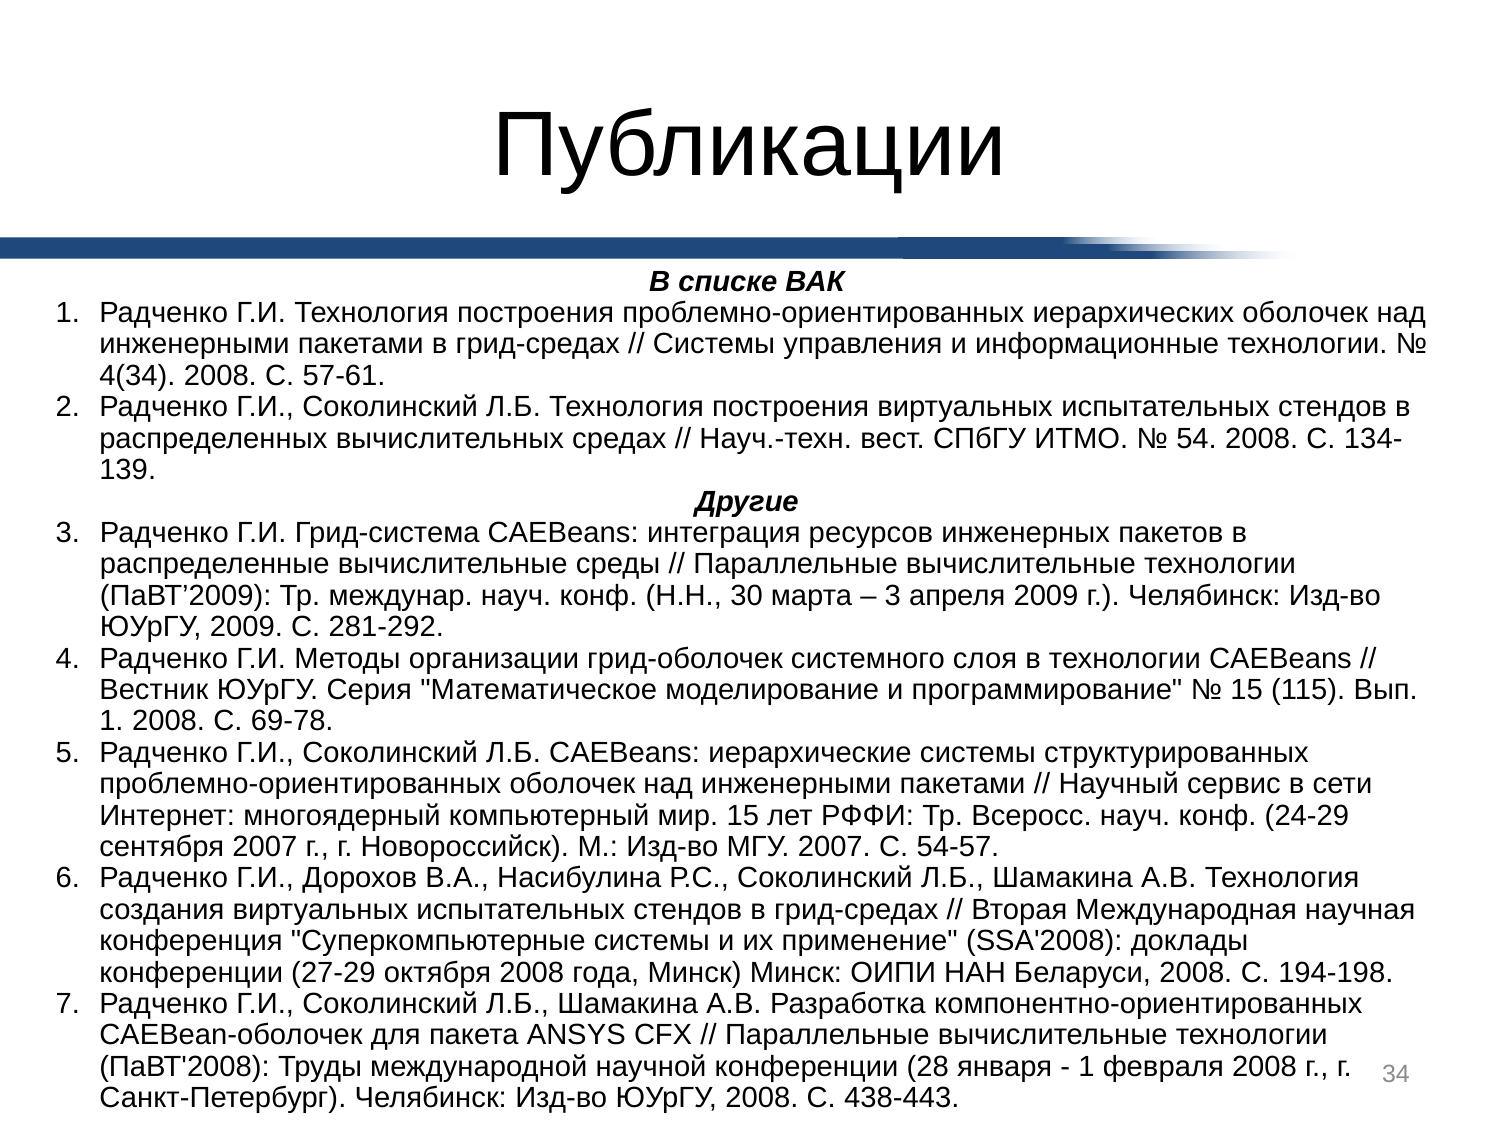

# Публикации
В списке ВАК
Радченко Г.И. Технология построения проблемно-ориентированных иерархических оболочек над инженерными пакетами в грид-средах // Системы управления и информационные технологии. № 4(34). 2008. С. 57-61.
Радченко Г.И., Соколинский Л.Б. Технология построения виртуальных испытательных стендов в распределенных вычислительных средах // Науч.-техн. вест. СПбГУ ИТМО. № 54. 2008. С. 134-139.
Другие
Радченко Г.И. Грид-система CAEBeans: интеграция ресурсов инженерных пакетов в распределенные вычислительные среды // Параллельные вычислительные технологии (ПаВТ’2009): Тр. междунар. науч. конф. (Н.Н., 30 марта – 3 апреля 2009 г.). Челябинск: Изд-во ЮУрГУ, 2009. C. 281-292.
Радченко Г.И. Методы организации грид-оболочек системного слоя в технологии CAEBeans // Вестник ЮУрГУ. Серия "Математическое моделирование и программирование" № 15 (115). Вып. 1. 2008. С. 69-78.
Радченко Г.И., Соколинский Л.Б. CAEBeans: иерархические системы структурированных проблемно-ориентированных оболочек над инженерными пакетами // Научный сервис в сети Интернет: многоядерный компьютерный мир. 15 лет РФФИ: Тр. Всеросс. науч. конф. (24-29 сентября 2007 г., г. Новороссийск). М.: Изд-во МГУ. 2007. C. 54-57.
Радченко Г.И., Дорохов В.А., Насибулина Р.С., Соколинский Л.Б., Шамакина А.В. Технология создания виртуальных испытательных стендов в грид-средах // Вторая Международная научная конференция "Суперкомпьютерные системы и их применение" (SSA'2008): доклады конференции (27-29 октября 2008 года, Минск) Минск: ОИПИ НАН Беларуси, 2008. С. 194-198.
Радченко Г.И., Соколинский Л.Б., Шамакина А.В. Разработка компонентно-ориентированных CAEBean-оболочек для пакета ANSYS CFX // Параллельные вычислительные технологии (ПаВТ'2008): Труды международной научной конференции (28 января - 1 февраля 2008 г., г. Санкт-Петербург). Челябинск: Изд-во ЮУрГУ, 2008. C. 438-443.

34